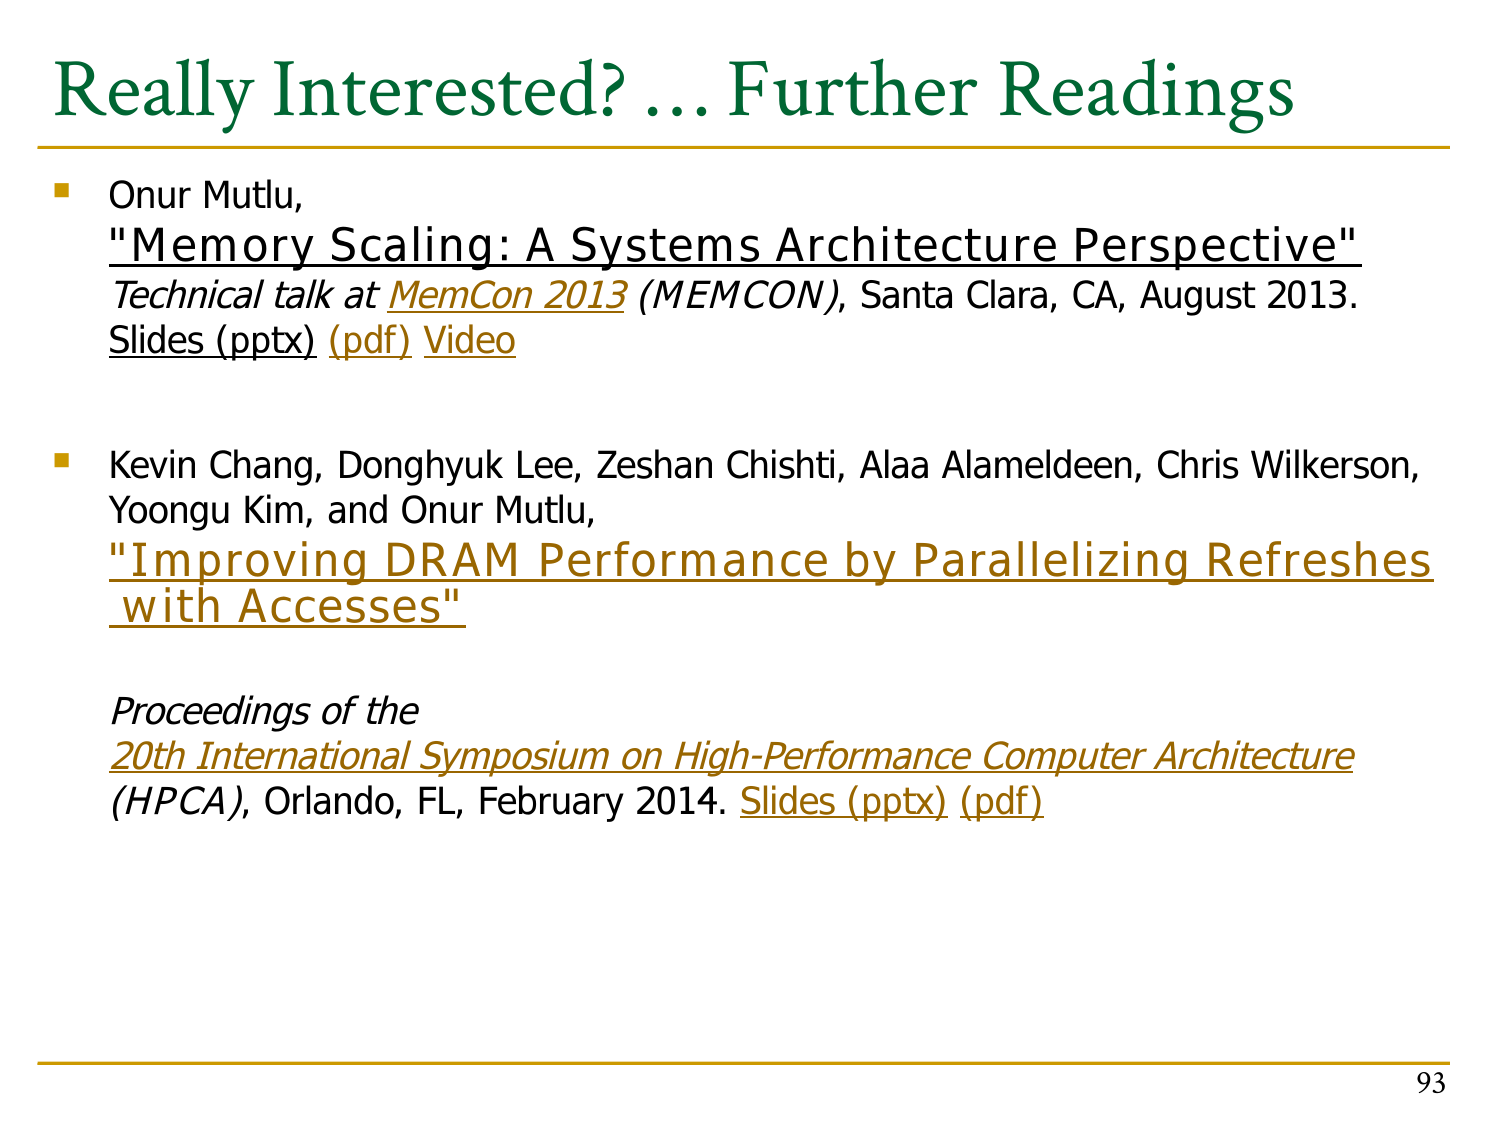

# Really Interested? … Further Readings
Onur Mutlu,
"Memory Scaling: A Systems Architecture Perspective"
Technical talk at MemCon 2013 (MEMCON), Santa Clara, CA, August 2013. Slides (pptx) (pdf) Video

Kevin Chang, Donghyuk Lee, Zeshan Chishti, Alaa Alameldeen, Chris Wilkerson, Yoongu Kim, and Onur Mutlu,
"Improving DRAM Performance by Parallelizing Refreshes with Accesses"
Proceedings of the 20th International Symposium on High-Performance Computer Architecture (HPCA), Orlando, FL, February 2014. Slides (pptx) (pdf)

93